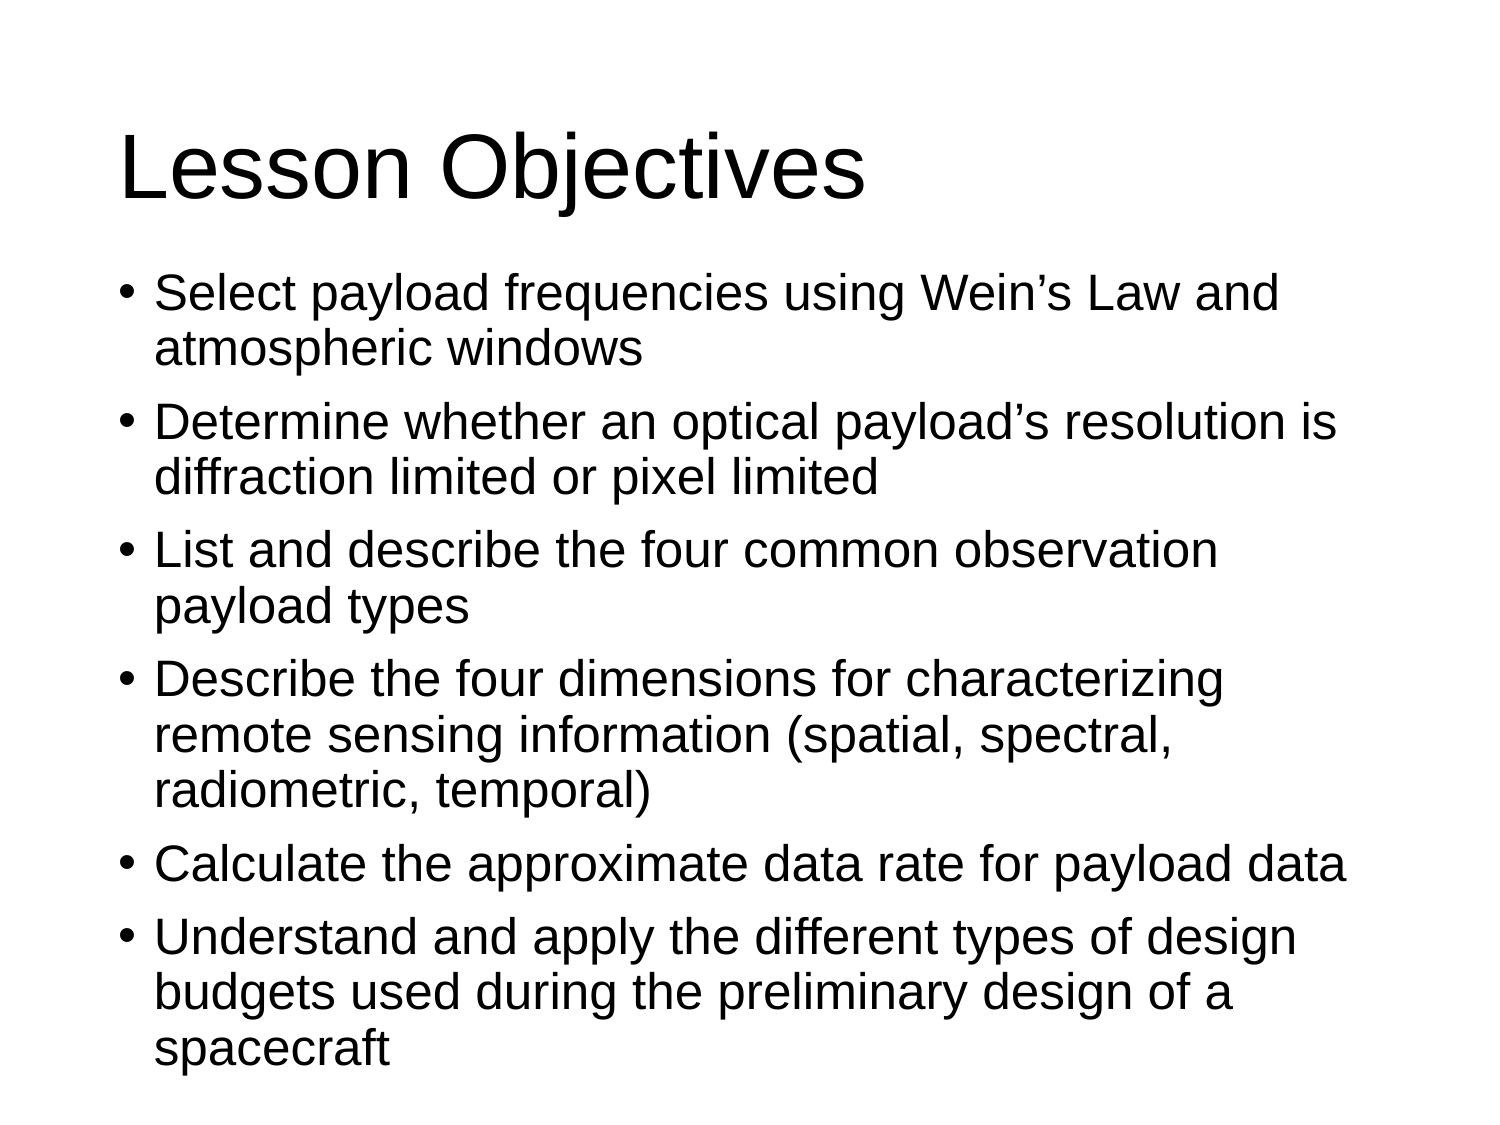

# Lesson Objectives
Select payload frequencies using Wein’s Law and atmospheric windows
Determine whether an optical payload’s resolution is diffraction limited or pixel limited
List and describe the four common observation payload types
Describe the four dimensions for characterizing remote sensing information (spatial, spectral, radiometric, temporal)
Calculate the approximate data rate for payload data
Understand and apply the different types of design budgets used during the preliminary design of a spacecraft